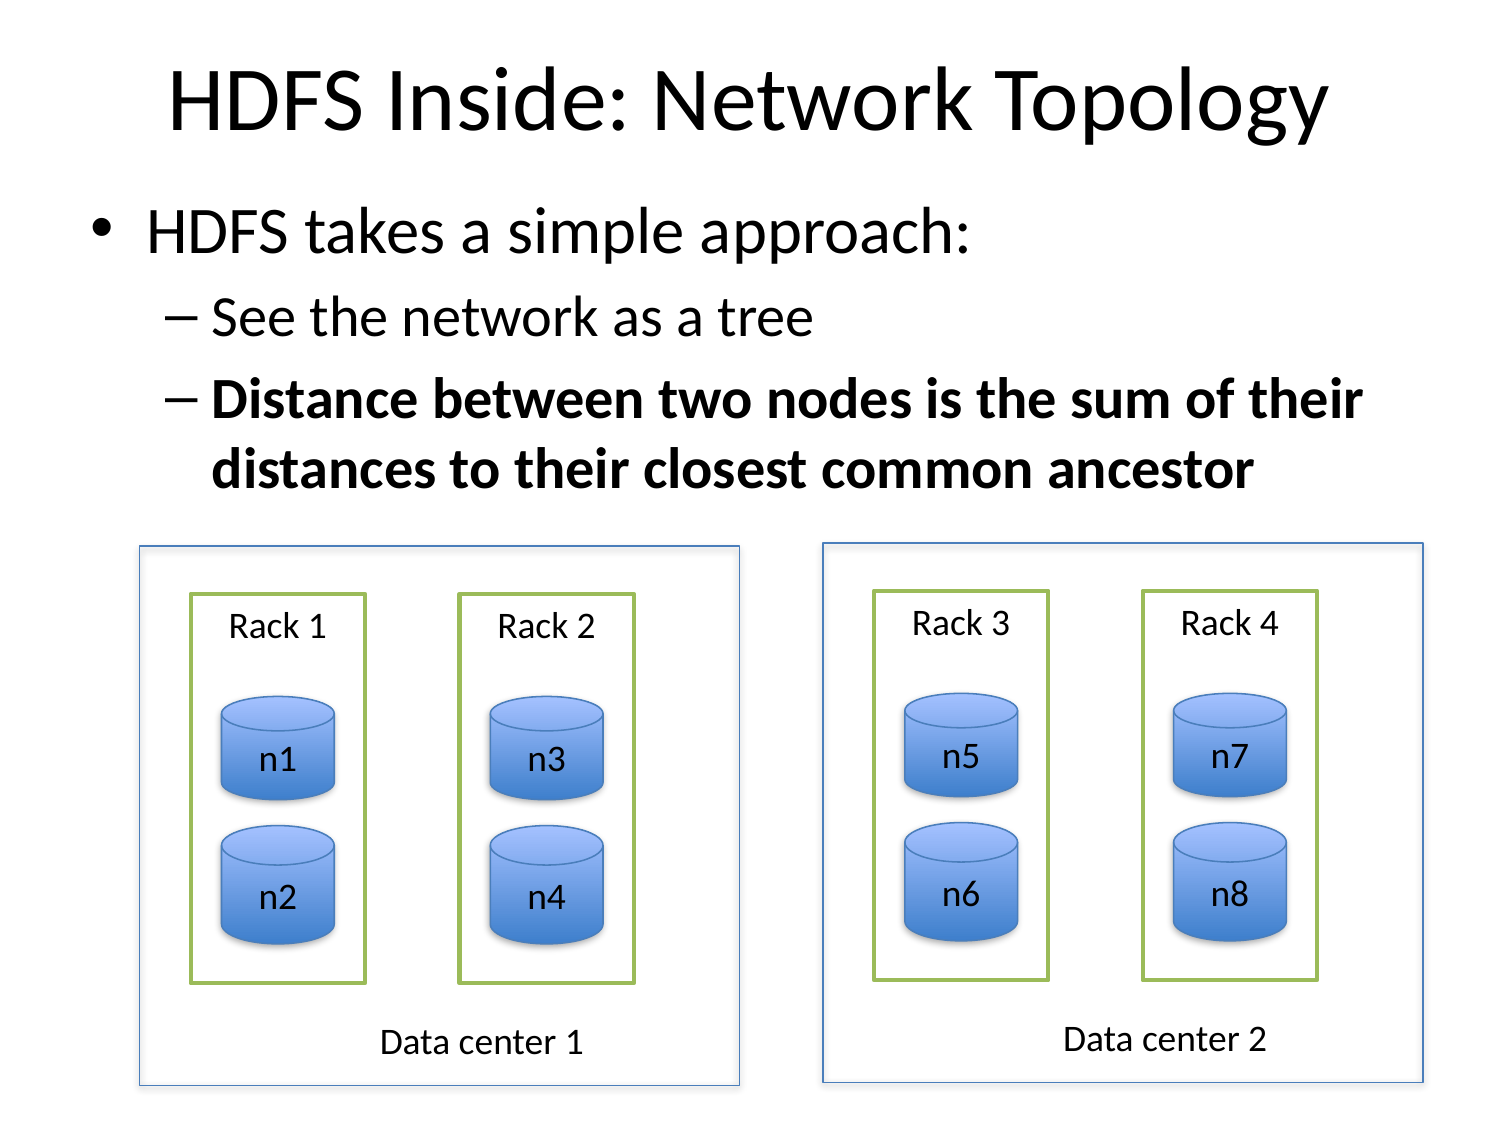

# HDFS Inside: Network Topology
HDFS takes a simple approach:
See the network as a tree
Distance between two nodes is the sum of their distances to their closest common ancestor

Rack 3
n5
n6
Rack 4
n7
n8
Data center 2

Rack 1
n1
n2
Rack 2
n3
n4
Data center 1